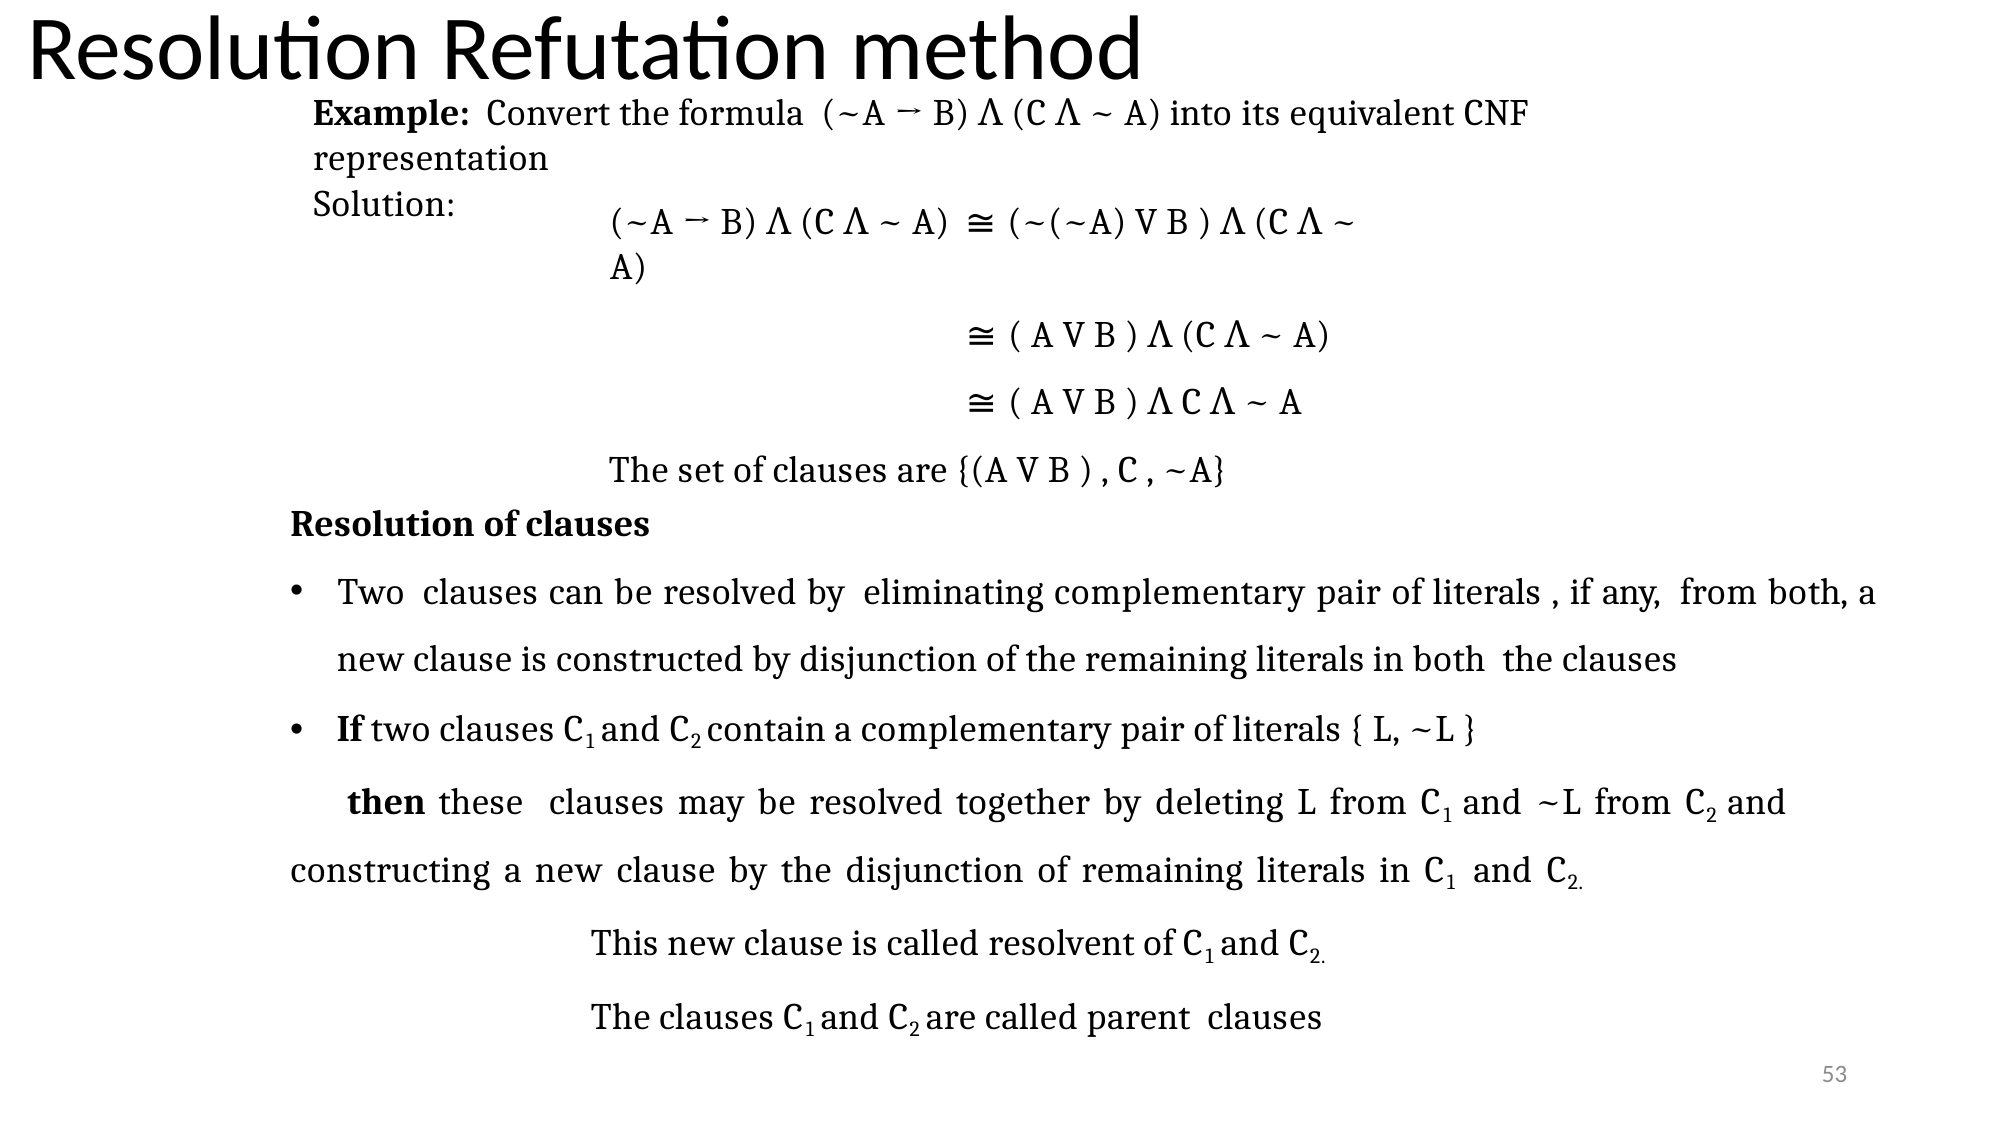

# Resolution Refutation method
Example:  Convert the formula (~A → B) Ʌ (C Ʌ ~ A) into its equivalent CNF representation
(~A → B) Ʌ (C Ʌ ~ A)  ≅ (~(~A) V B ) Ʌ (C Ʌ ~ A)
≅ ( A V B ) Ʌ (C Ʌ ~ A)
≅ ( A V B ) Ʌ C Ʌ ~ A
The set of clauses are {(A V B ) , C , ~A}
Solution:
Resolution of clauses
Two clauses can be resolved by eliminating complementary pair of literals , if any,  from both, a new clause is constructed by disjunction of the remaining literals in both  the clauses
If two clauses C1 and C2 contain a complementary pair of literals { L, ~L }
	then these  clauses may be resolved together by deleting L from C1 and ~L from C2 and  	constructing a new clause by the disjunction of remaining literals in C1 and C2.
			This new clause is called resolvent of C1 and C2.
			The clauses C1 and C2 are called parent  clauses
53